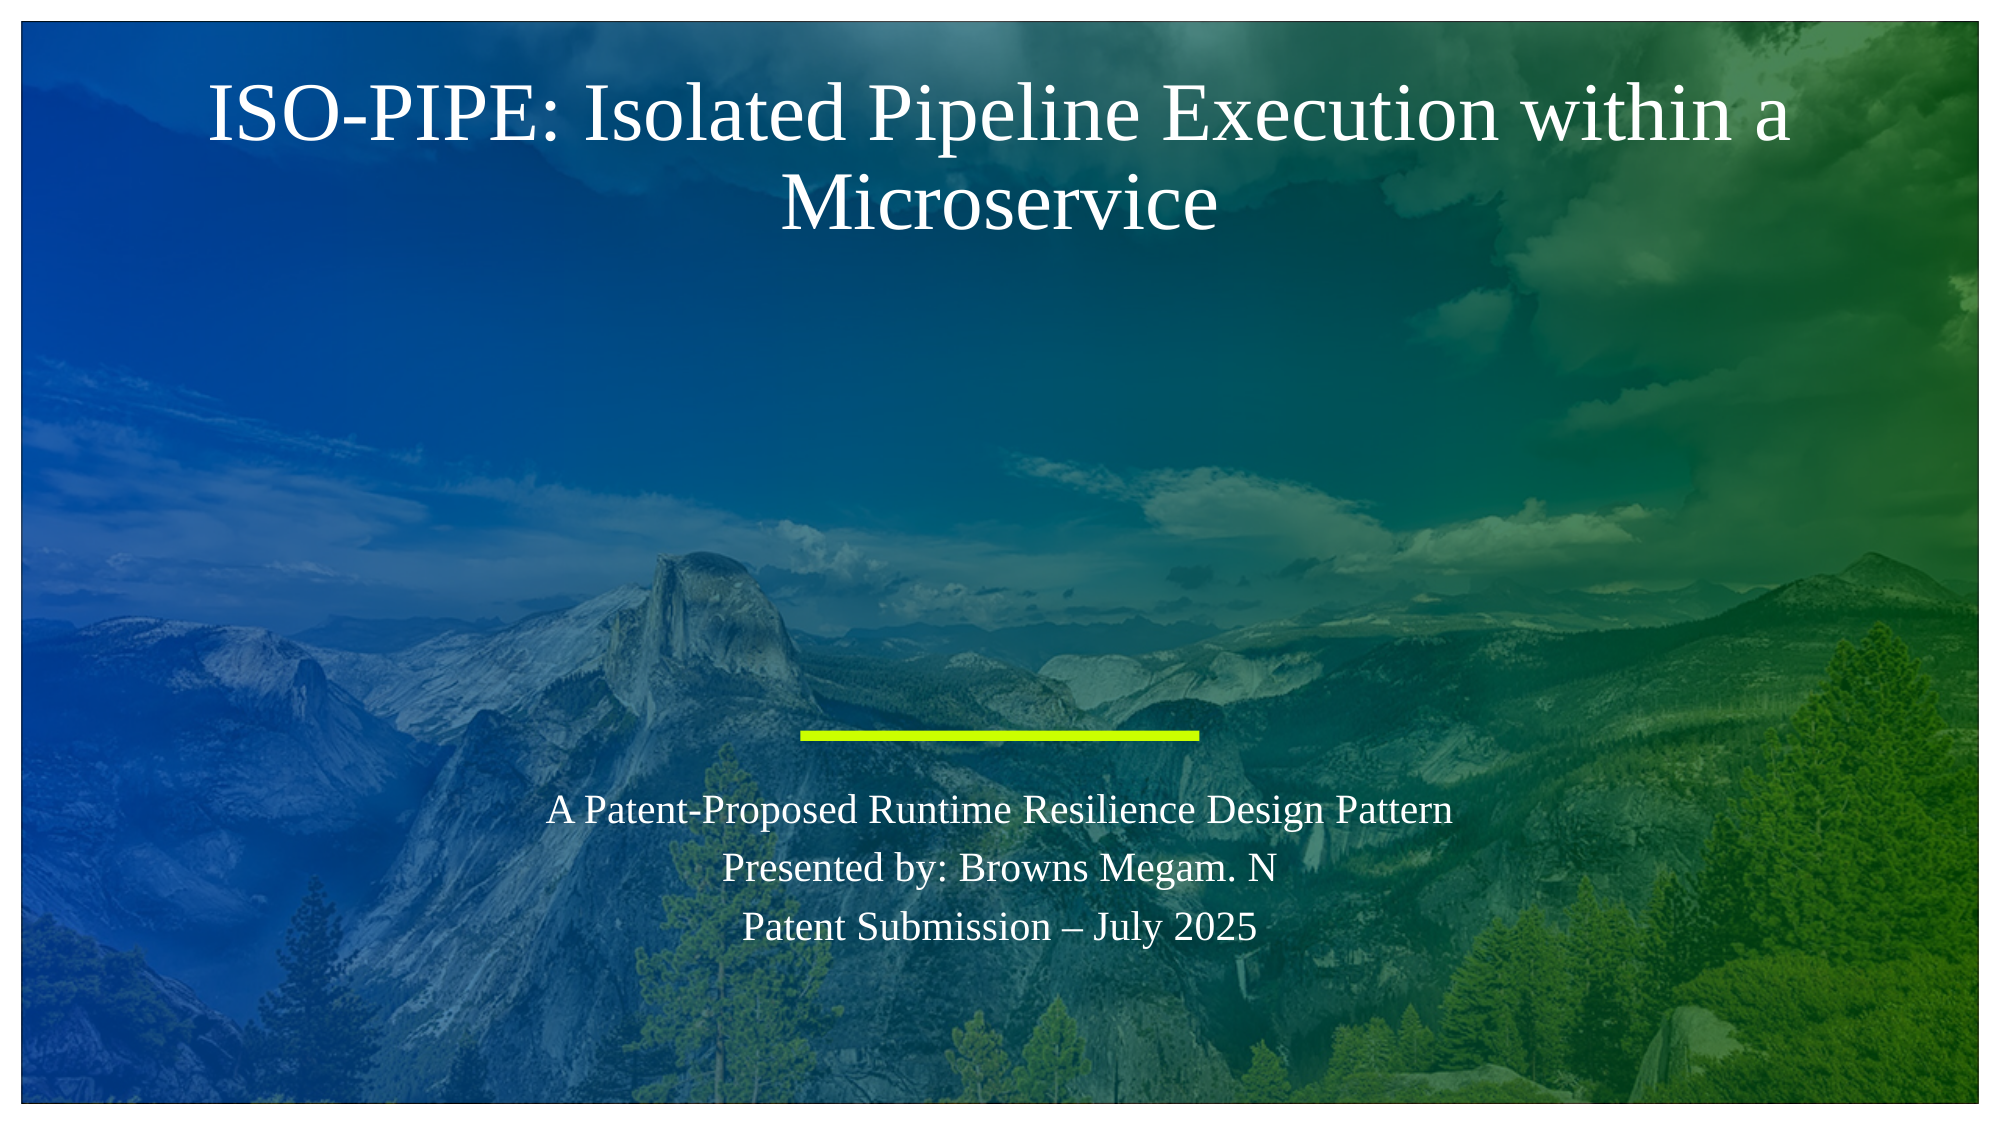

# ISO-PIPE: Isolated Pipeline Execution within a Microservice
A Patent-Proposed Runtime Resilience Design Pattern
Presented by: Browns Megam. N
Patent Submission – July 2025